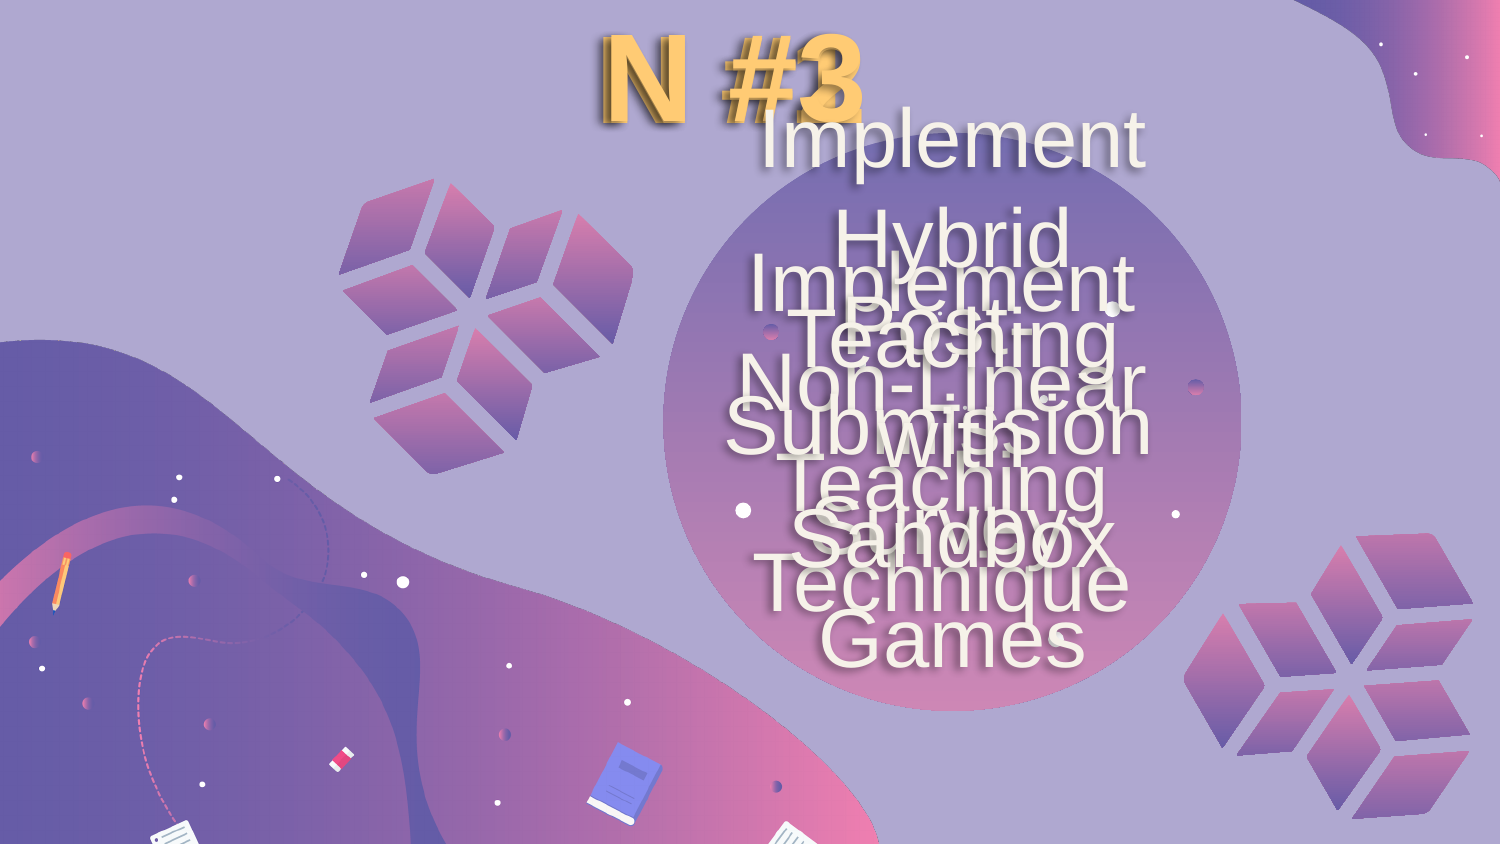

RECOMMANDATION #3
RECOMMANDATION #1
RECOMMANDATION #2

# Implement Non-Linear Teaching Technique
Post-Submission Survey
Implement Hybrid Teaching with Sandbox Games